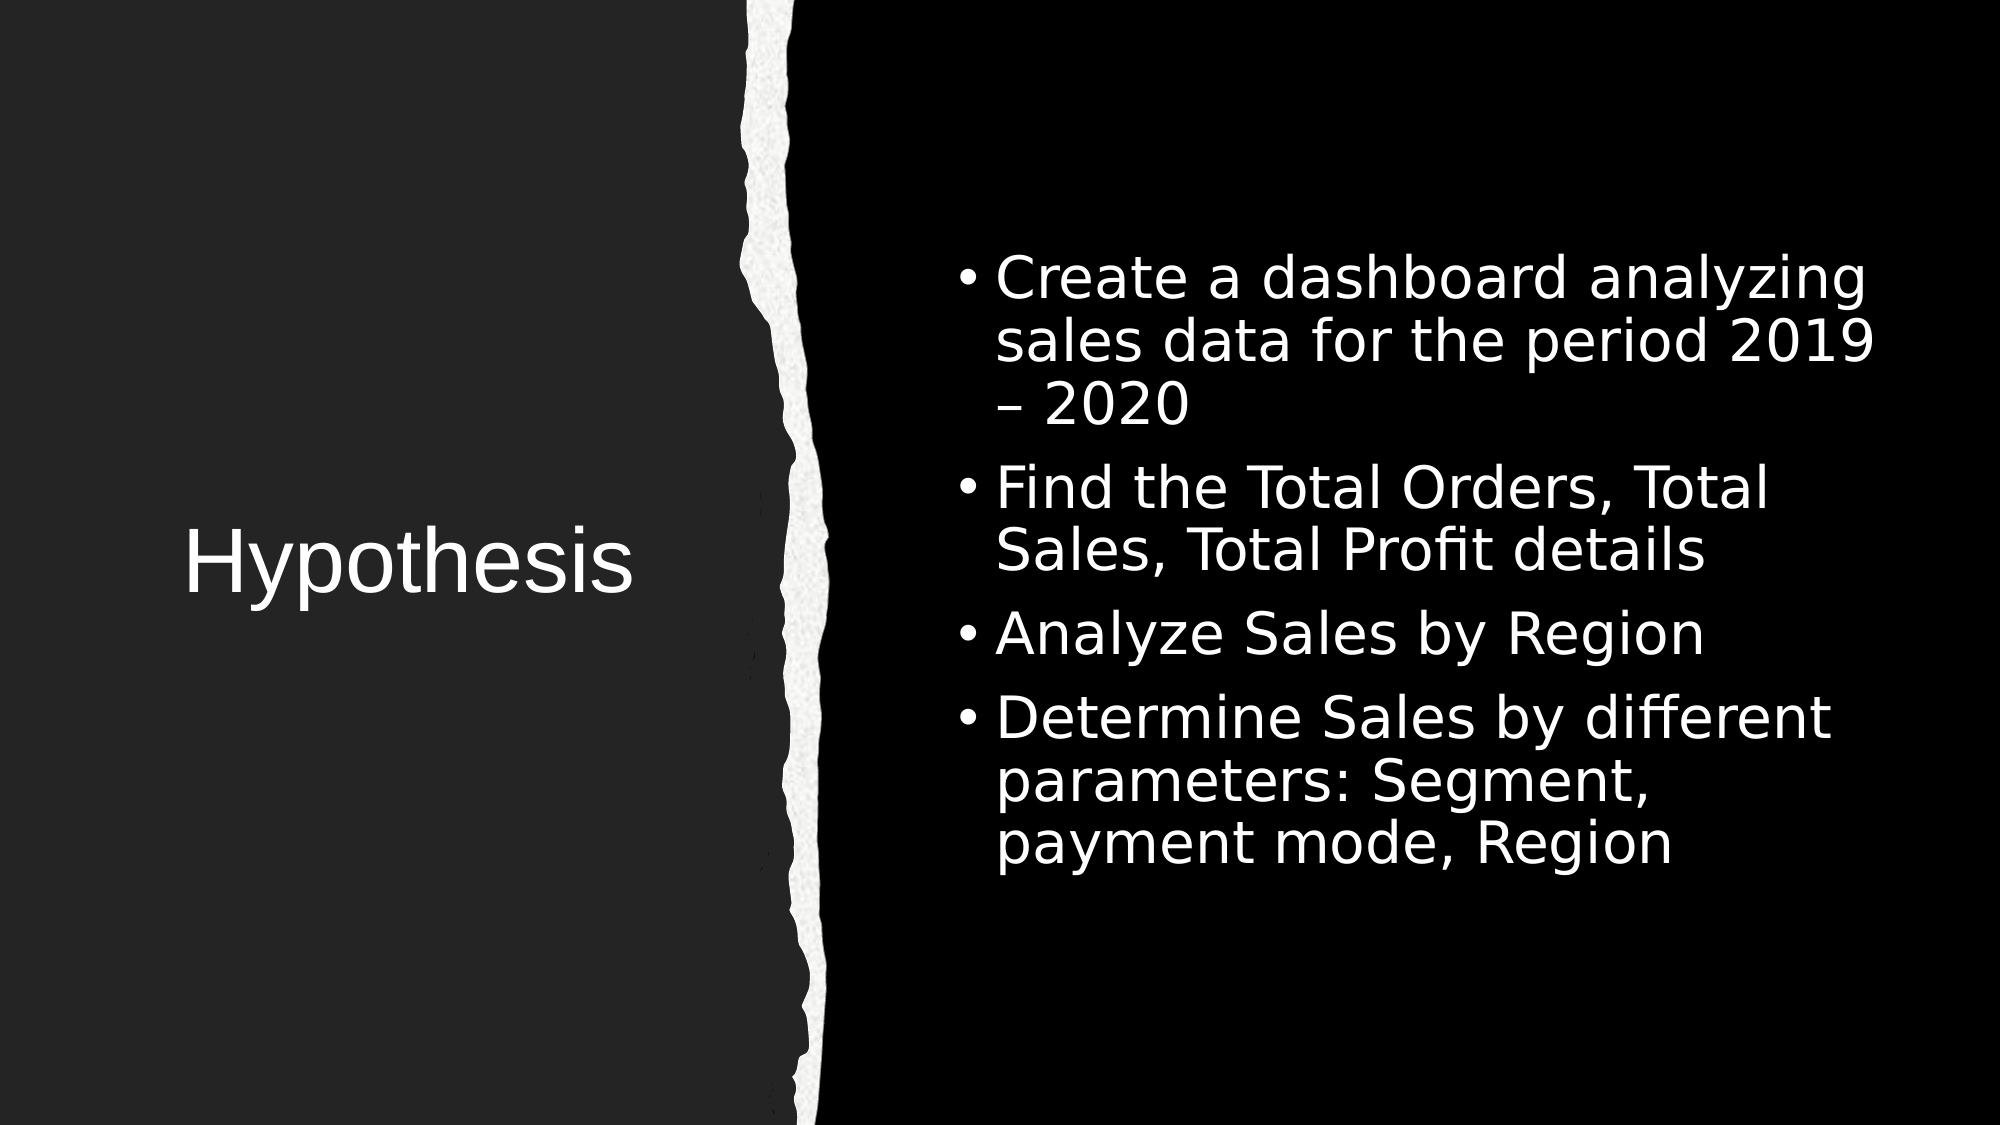

# Hypothesis
Create a dashboard analyzing sales data for the period 2019 – 2020
Find the Total Orders, Total Sales, Total Profit details
Analyze Sales by Region
Determine Sales by different parameters: Segment, payment mode, Region